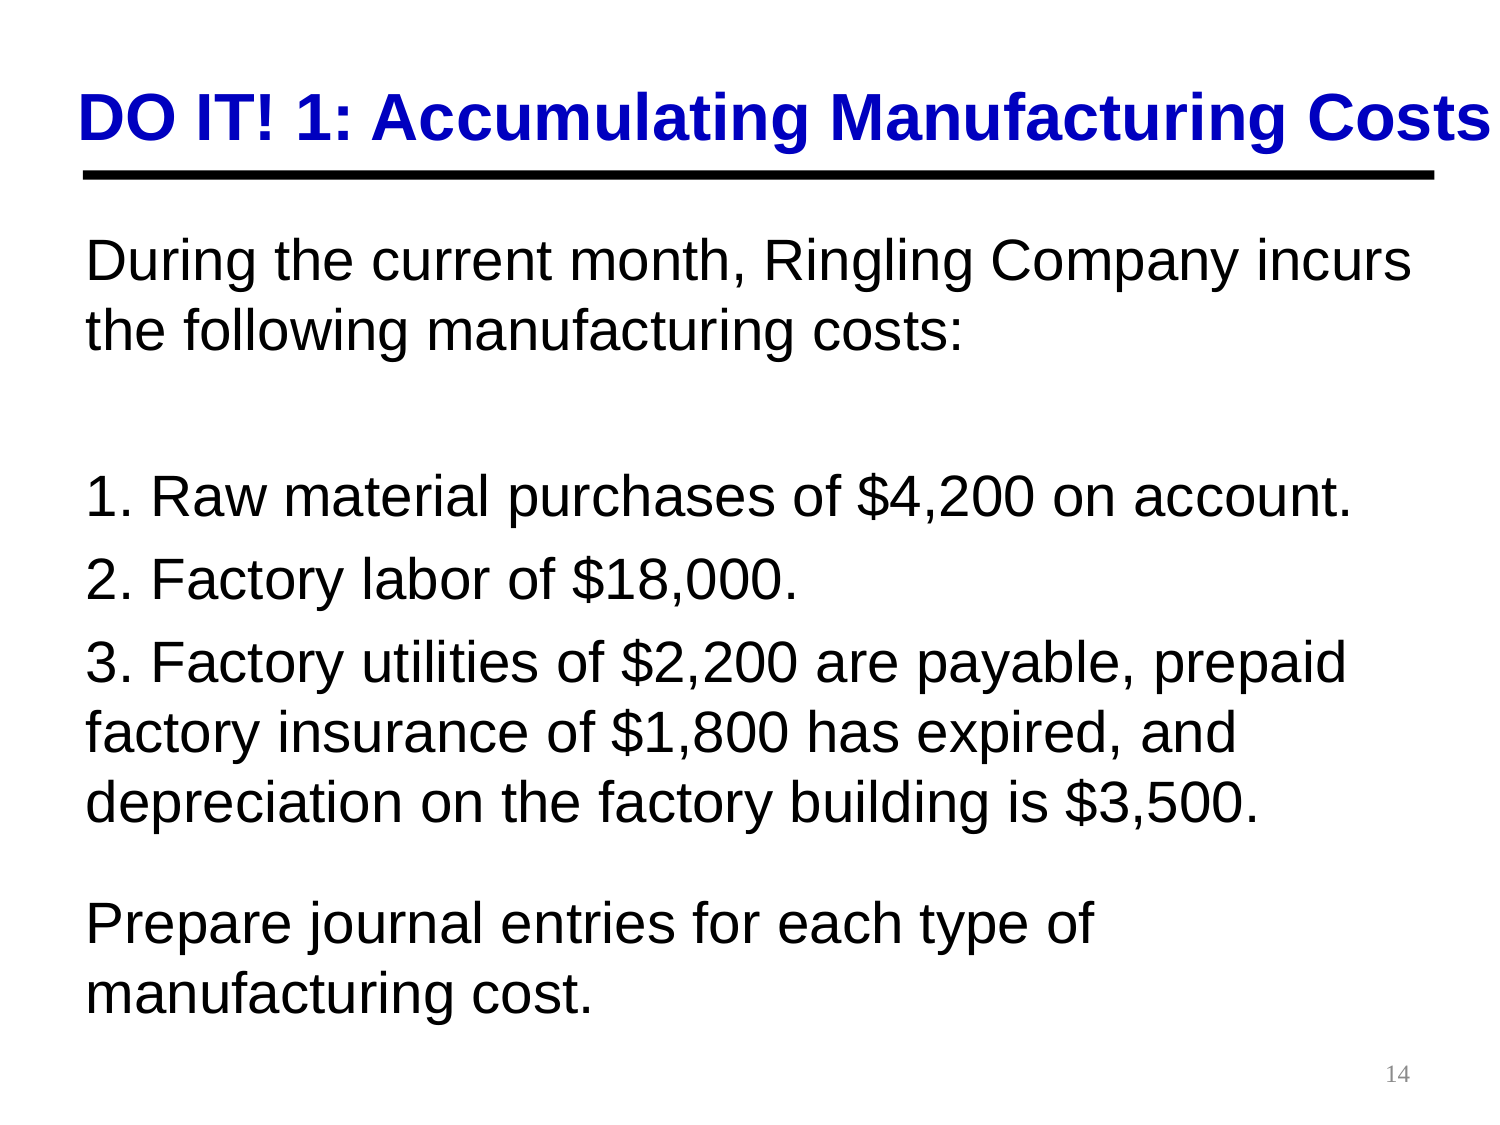

DO IT! 1: Accumulating Manufacturing Costs

During the current month, Ringling Company incurs the following manufacturing costs:

1. Raw material purchases of $4,200 on account.
2. Factory labor of $18,000.
3. Factory utilities of $2,200 are payable, prepaid factory insurance of $1,800 has expired, and depreciation on the factory building is $3,500.
Prepare journal entries for each type of manufacturing cost.
14